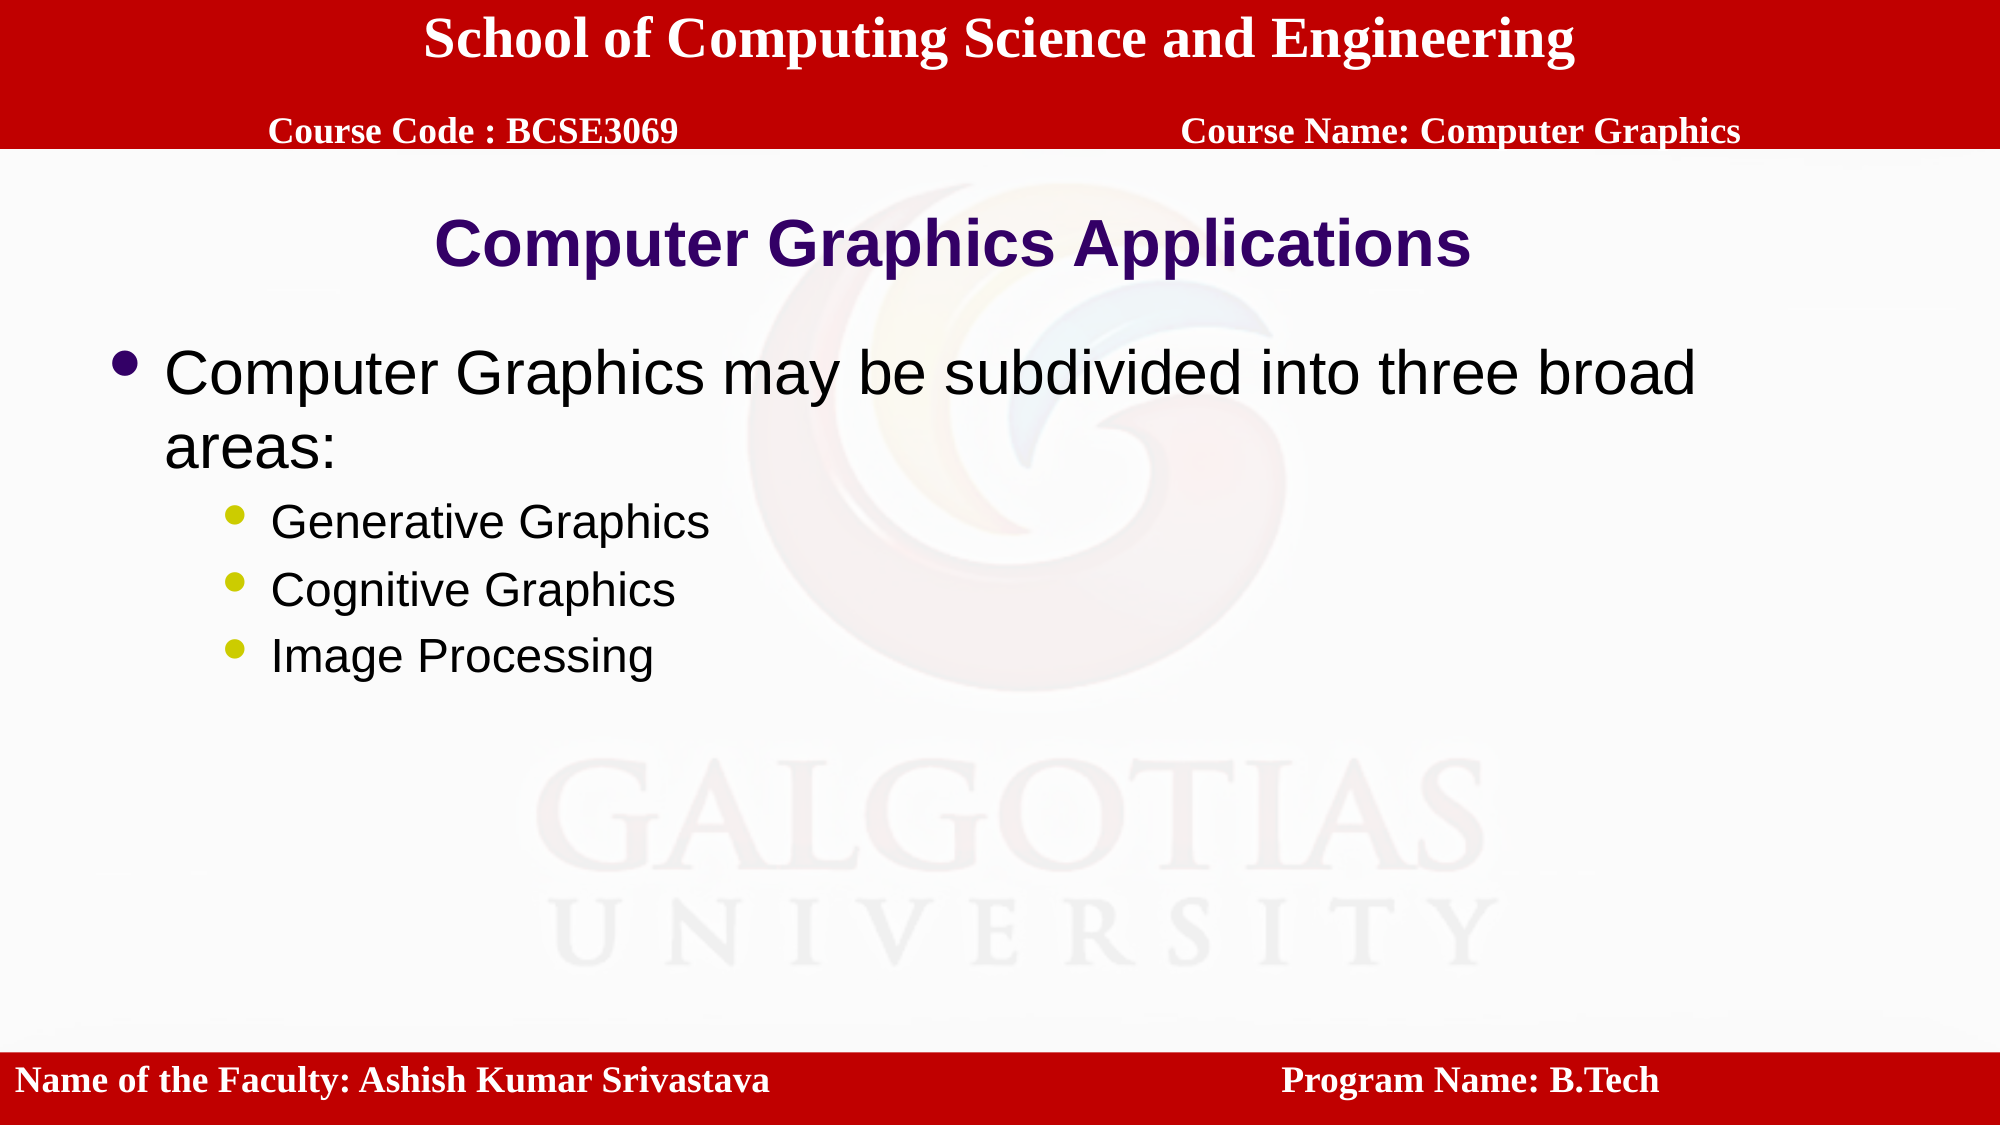

School of Computing Science and Engineering
 Course Code : BCSE3069		                                  Course Name: Computer Graphics

Computer Graphics Applications
Computer Graphics may be subdivided into three broad areas:
Generative Graphics
Cognitive Graphics
Image Processing

Name of the Faculty: Ashish Kumar Srivastava			       Program Name: B.Tech